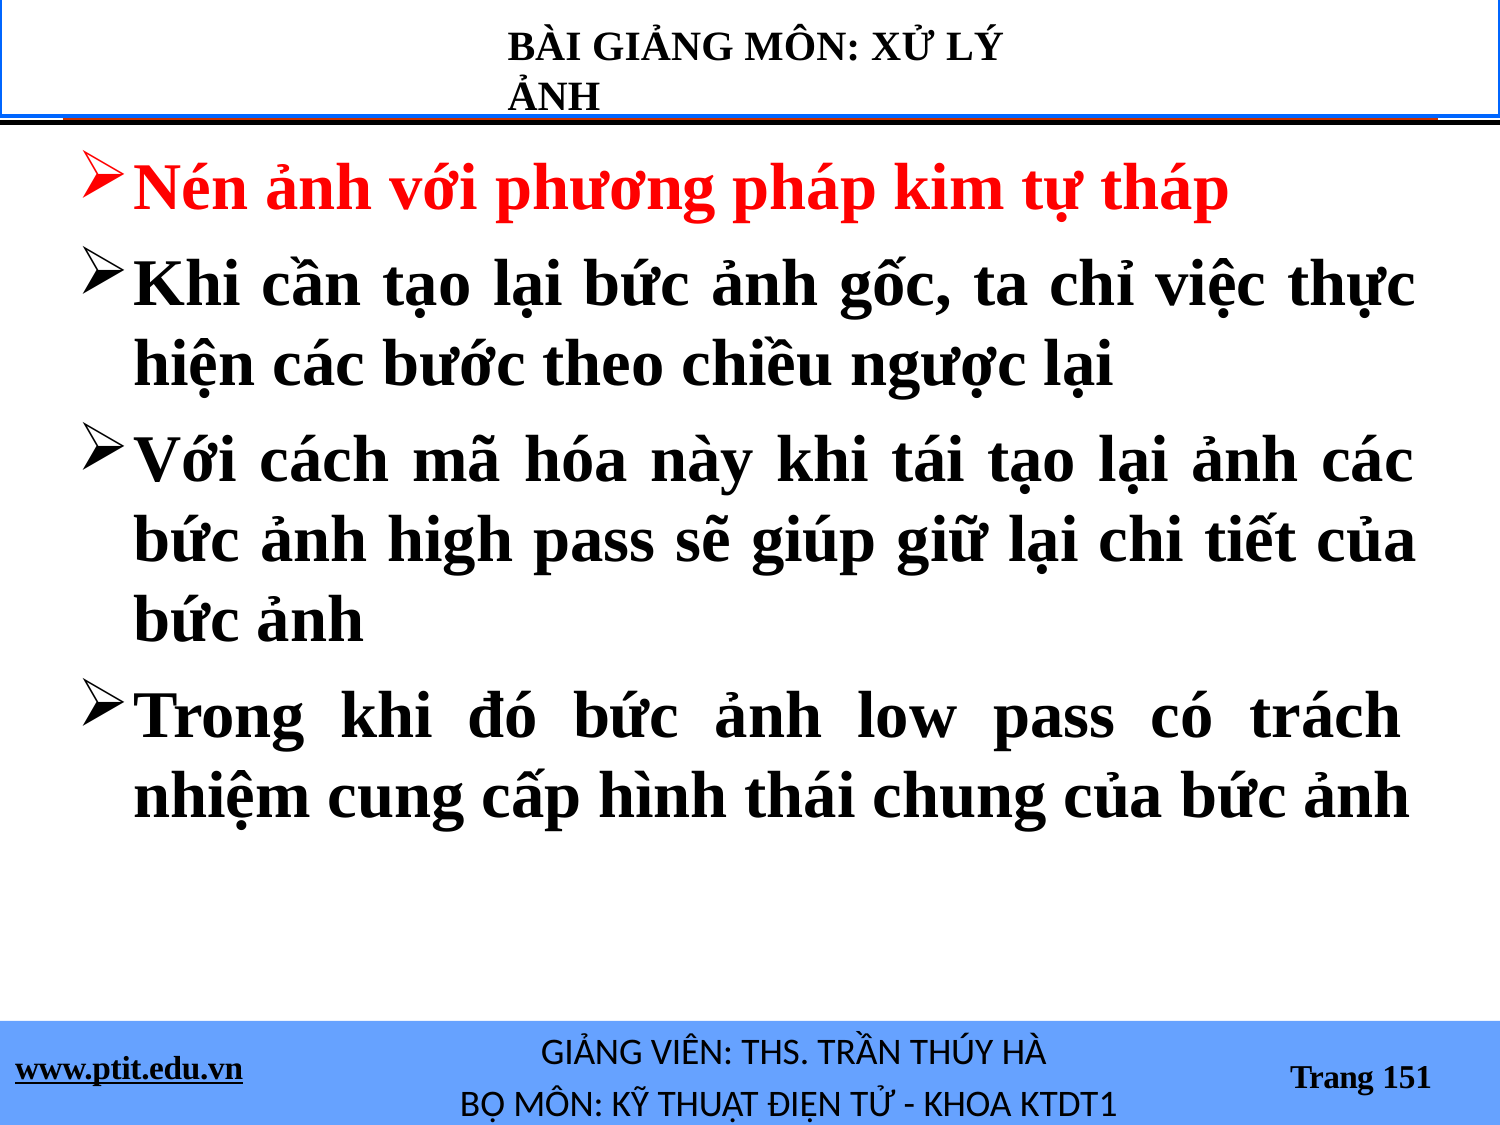

BÀI GIẢNG MÔN: XỬ LÝ ẢNH
Nén ảnh với phương pháp kim tự tháp
Khi cần tạo lại bức ảnh gốc, ta chỉ việc thực  hiện các bước theo chiều ngược lại
Với cách mã hóa này khi tái tạo lại ảnh các  bức ảnh high pass sẽ giúp giữ lại chi tiết của  bức ảnh
Trong khi đó bức ảnh low pass có trách  nhiệm cung cấp hình thái chung của bức ảnh

GIẢNG VIÊN: THS. TRẦN THÚY HÀ
BỘ MÔN: KỸ THUẬT ĐIỆN TỬ - KHOA KTDT1
www.ptit.edu.vn
Trang 151